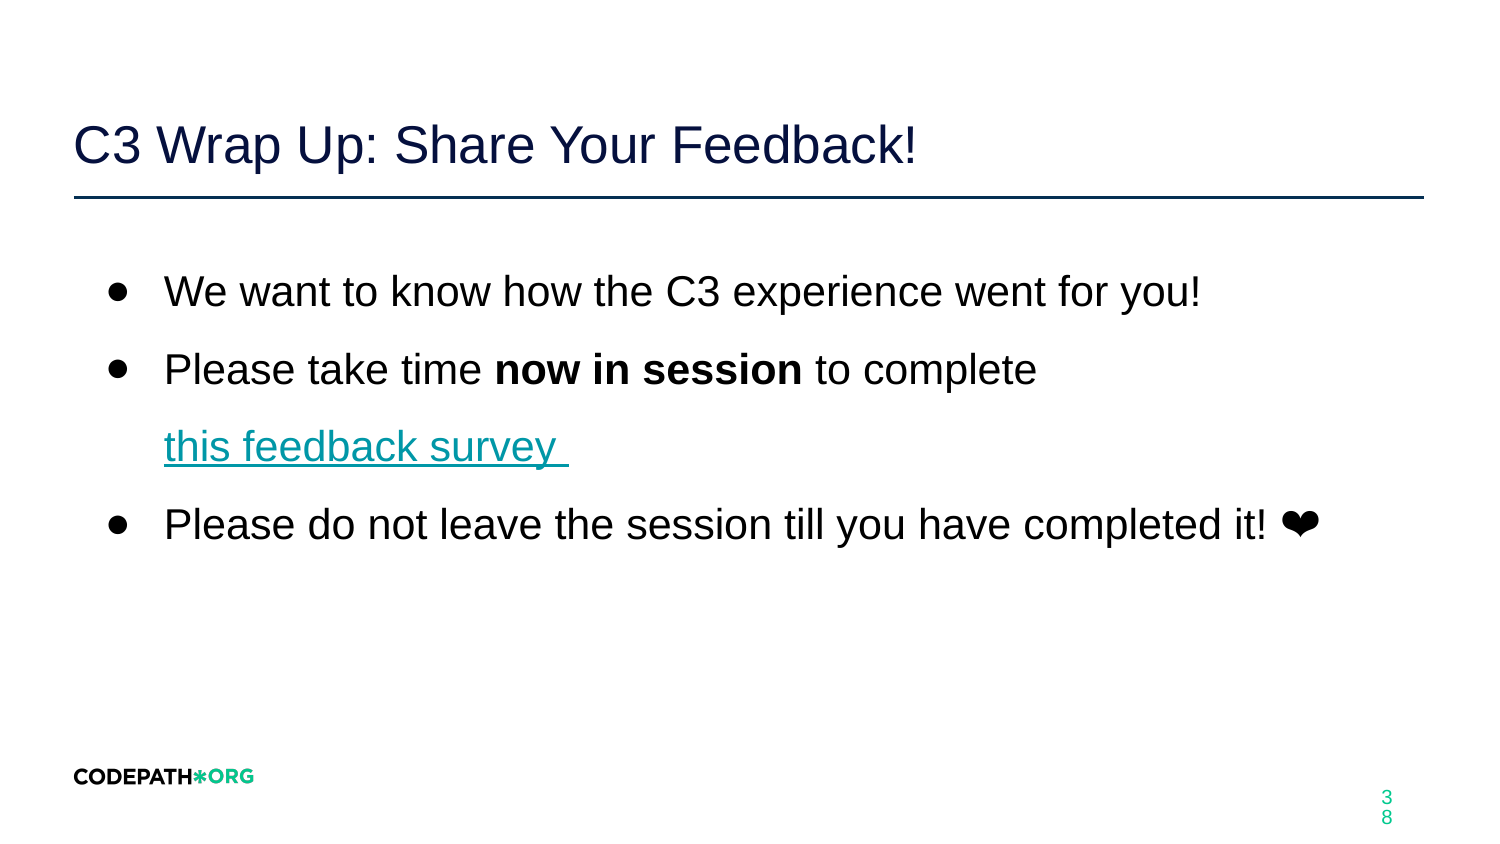

# C3 Wrap Up: Share Your Feedback!
We want to know how the C3 experience went for you!
Please take time now in session to complete this feedback survey
Please do not leave the session till you have completed it! ❤️
38